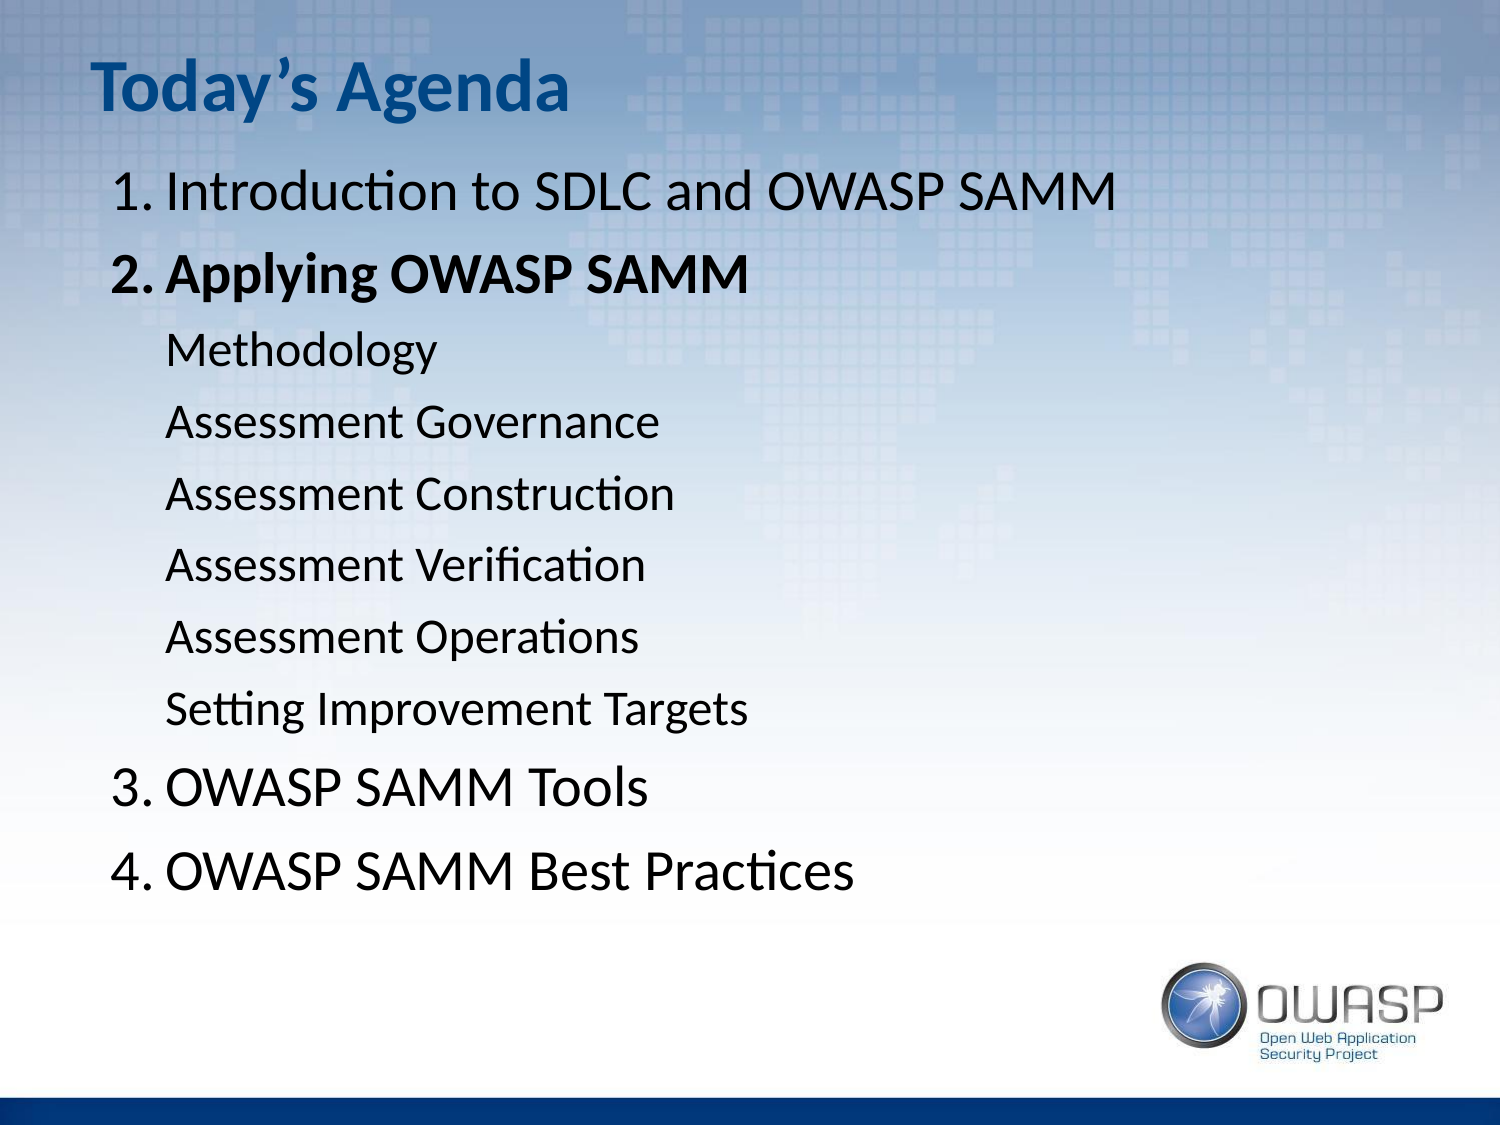

# Today’s Agenda
Introduction to SDLC and OWASP SAMM
Applying OWASP SAMM
Methodology
Assessment Governance
Assessment Construction
Assessment Verification
Assessment Operations
Setting Improvement Targets
OWASP SAMM Tools
OWASP SAMM Best Practices